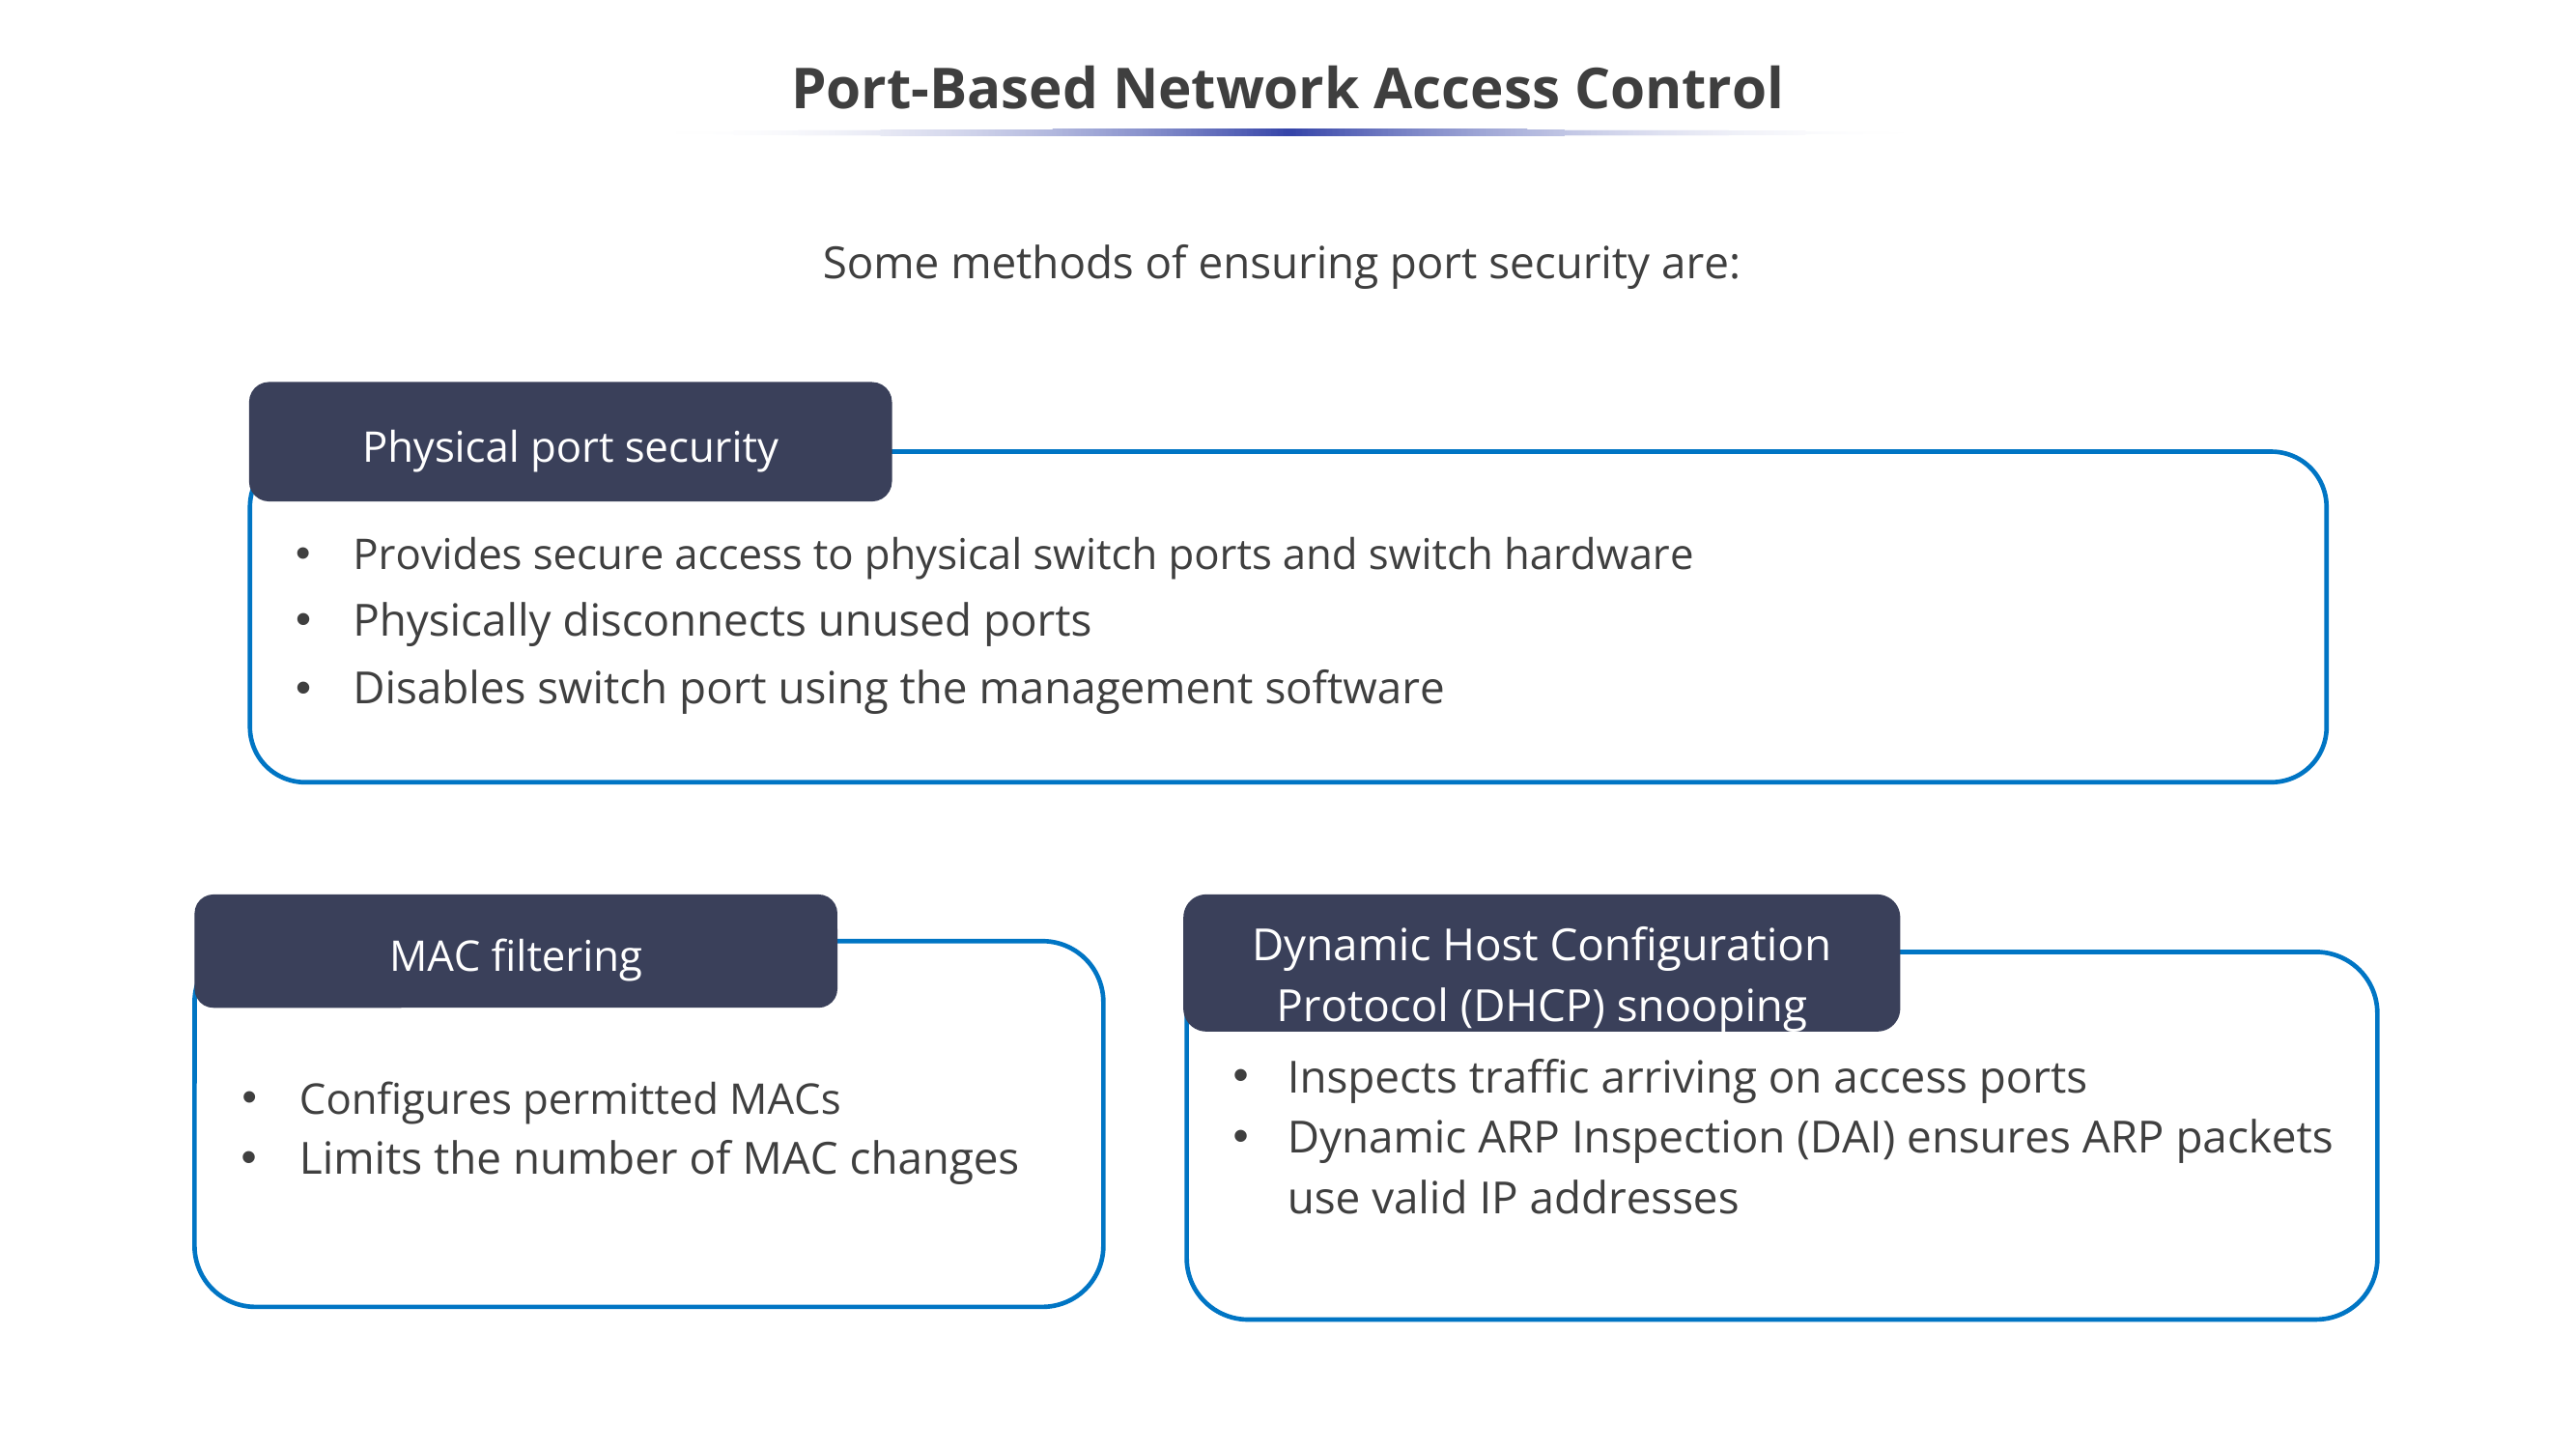

# Port-Based Network Access Control

Some methods of ensuring port security are:
Physical port security
Provides secure access to physical switch ports and switch hardware
Physically disconnects unused ports
Disables switch port using the management software

MAC filtering
Configures permitted MACs
Limits the number of MAC changes
Dynamic Host Configuration Protocol (DHCP) snooping

Inspects traffic arriving on access ports
Dynamic ARP Inspection (DAI) ensures ARP packets use valid IP addresses